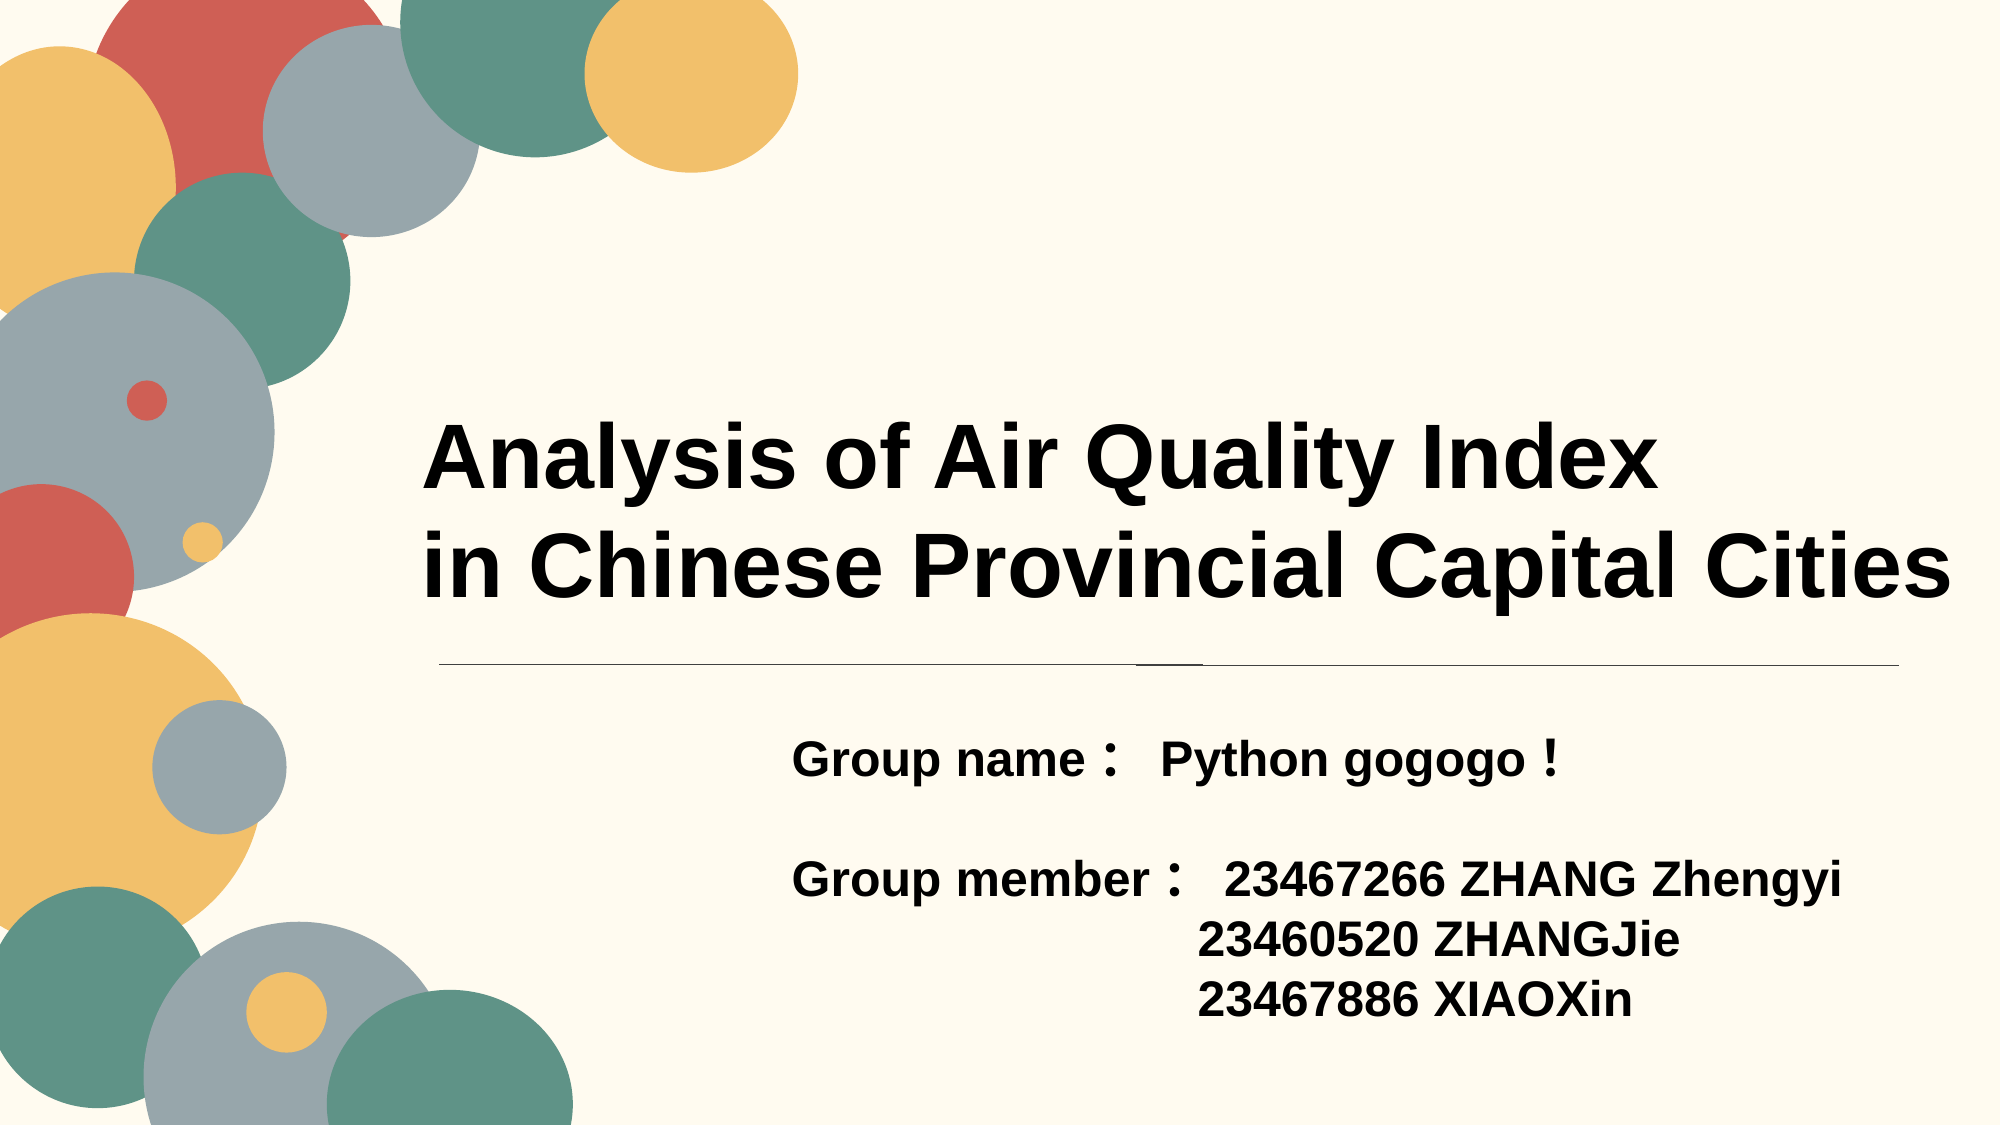

Analysis of Air Quality Index
in Chinese Provincial Capital Cities

Group name：Python gogogo！

Group member：23467266 ZHANG Zhengyi
                             23460520 ZHANGJie
                             23467886 XIAOXin